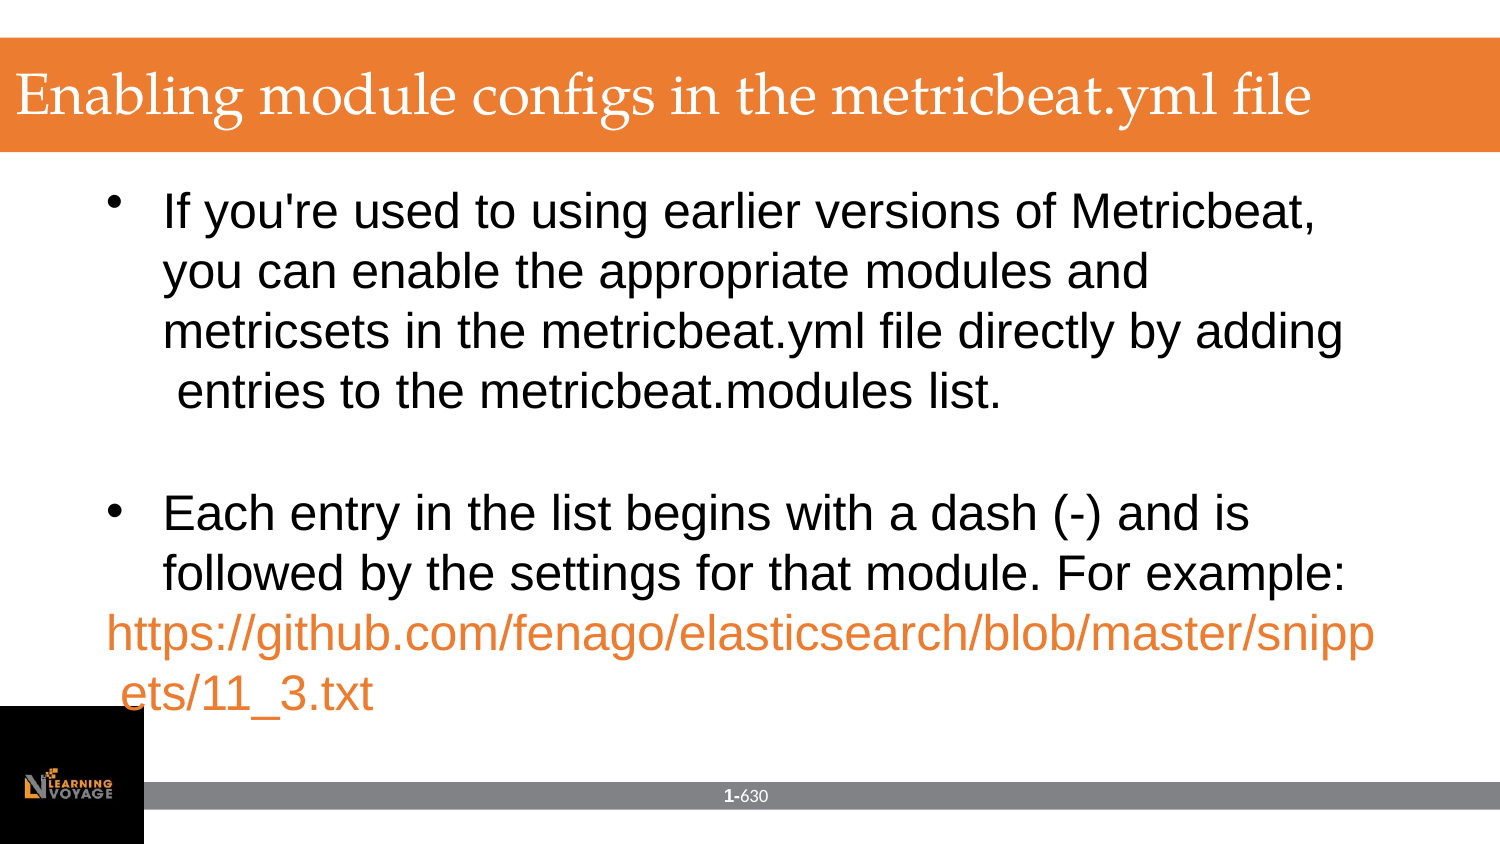

# Enabling module configs in the metricbeat.yml file
If you're used to using earlier versions of Metricbeat,  you can enable the appropriate modules and  metricsets in the metricbeat.yml file directly by adding  entries to the metricbeat.modules list.

Each entry in the list begins with a dash (-) and is
followed by the settings for that module. For example:  https://github.com/fenago/elasticsearch/blob/master/snipp  ets/11_3.txt
1-630